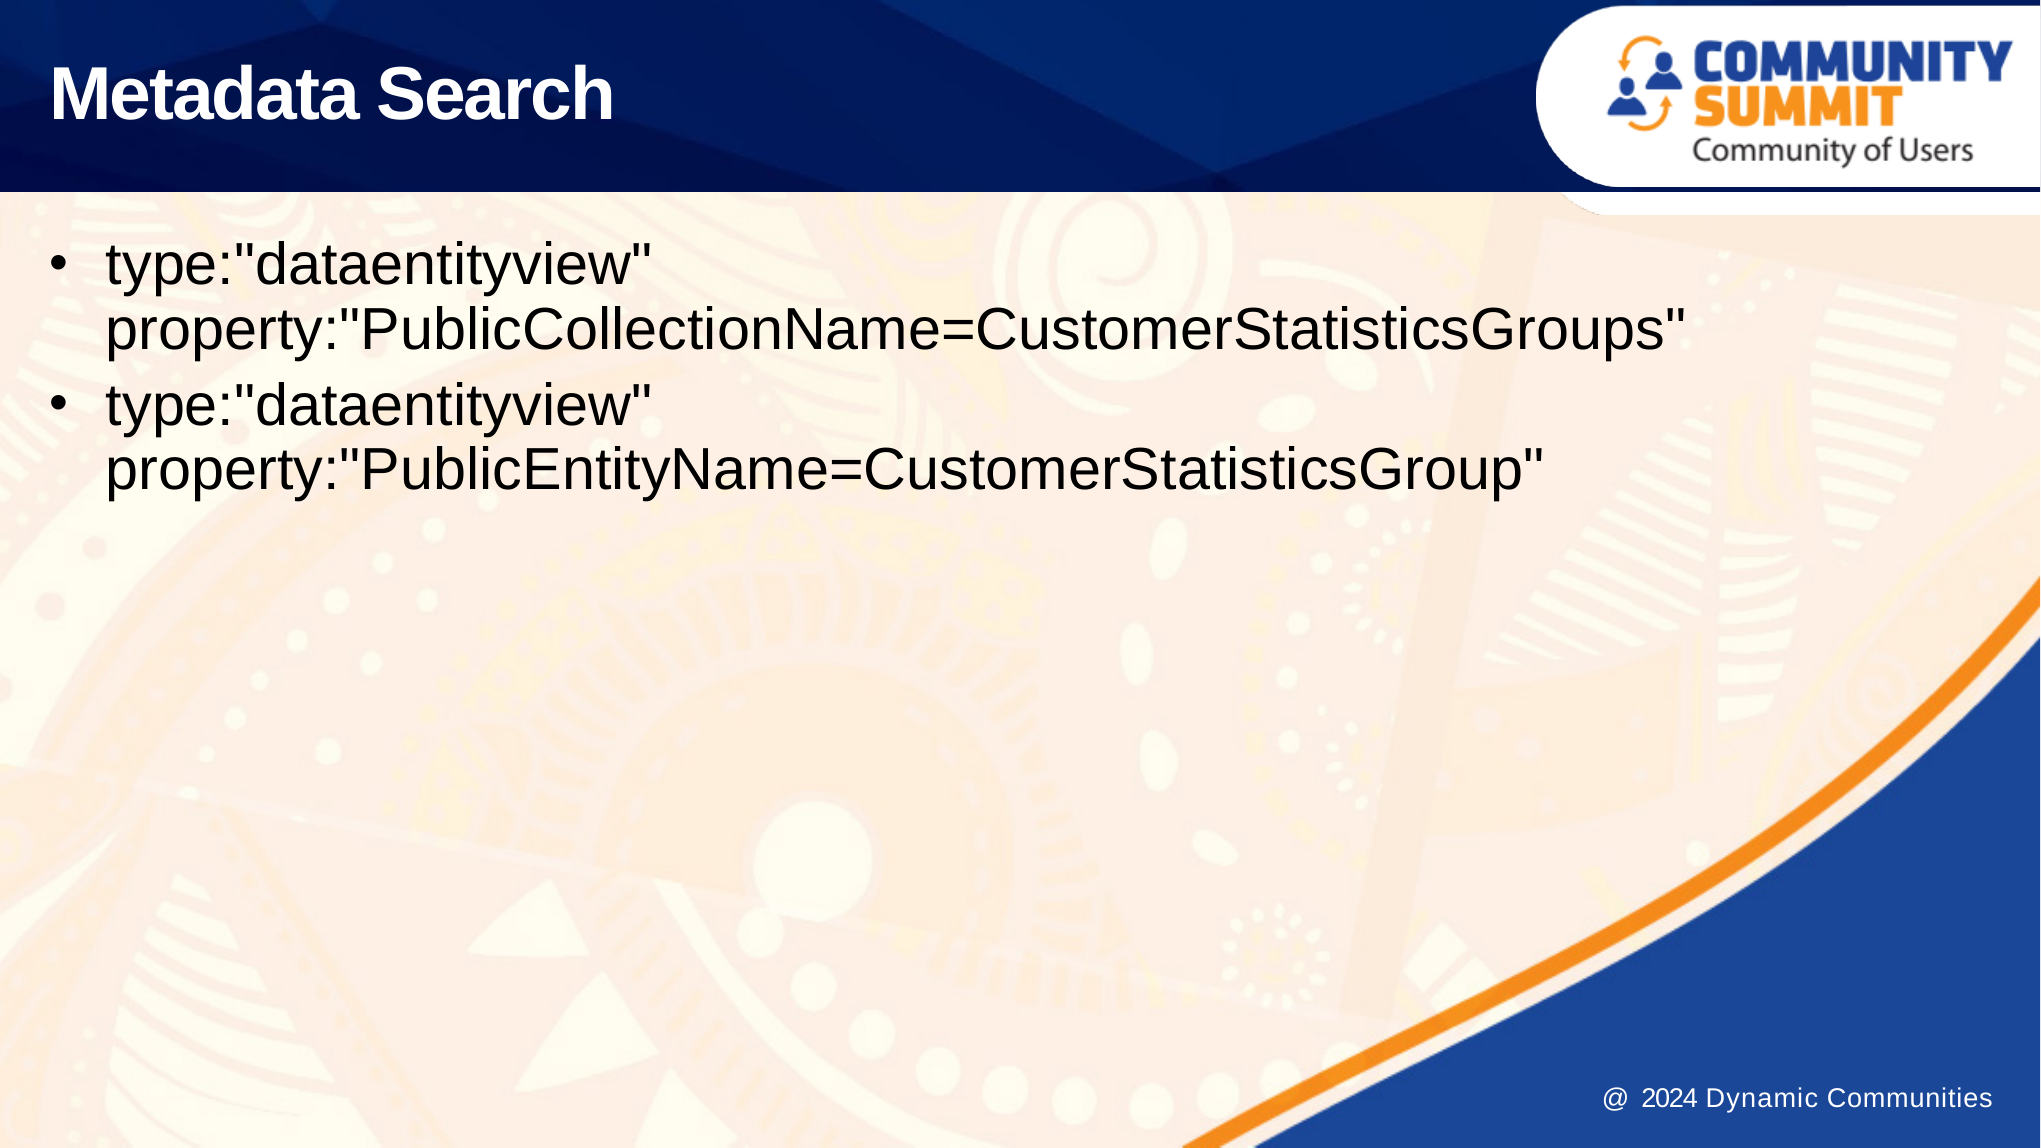

# Metadata Search
type:"dataentityview"  property:"PublicCollectionName=CustomerStatisticsGroups"
type:"dataentityview"  property:"PublicEntityName=CustomerStatisticsGroup"